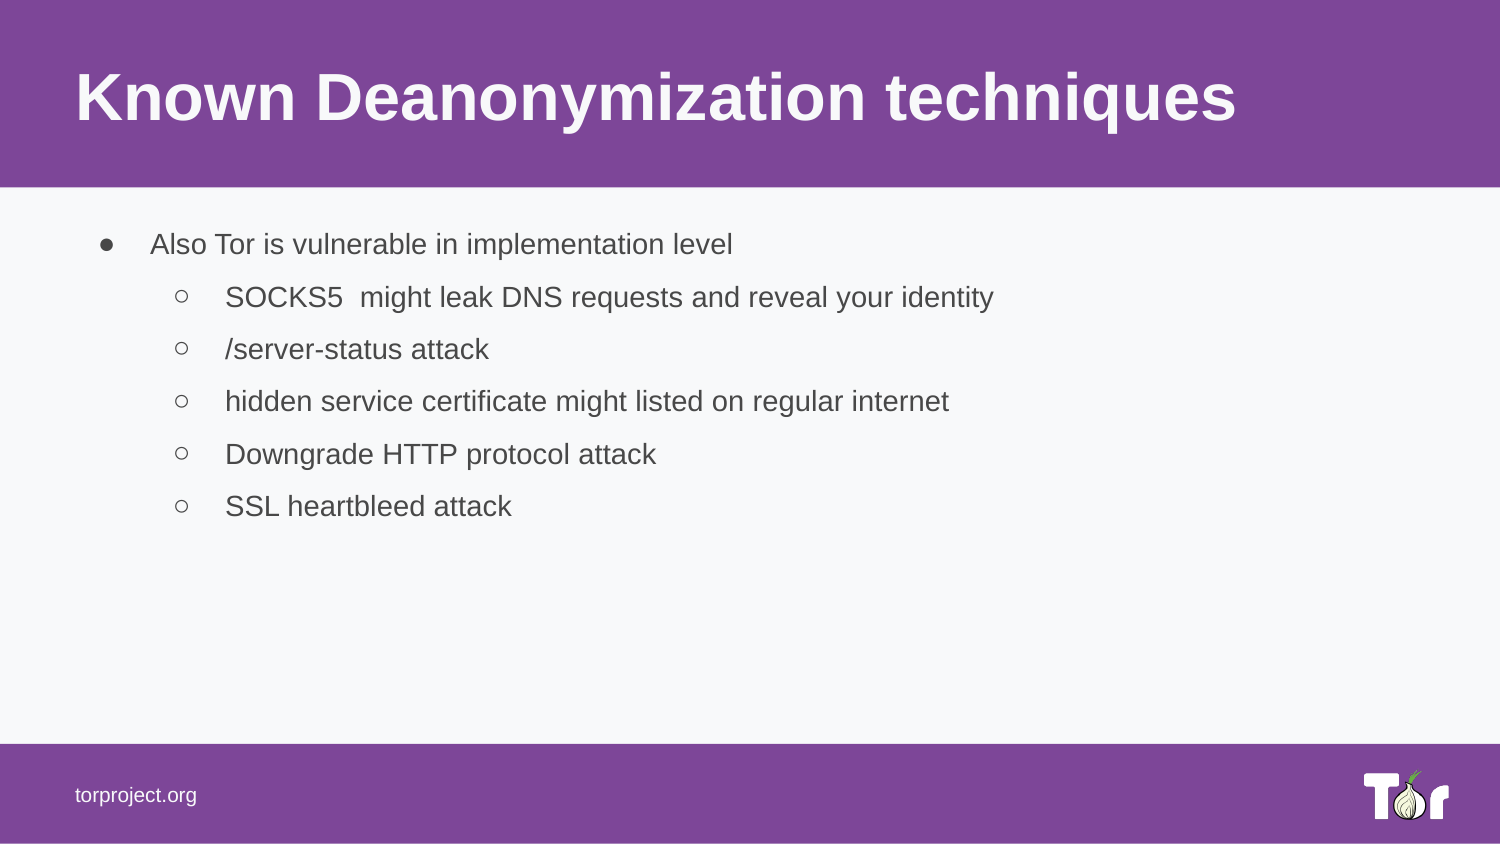

Known Deanonymization techniques
Also Tor is vulnerable in implementation level
SOCKS5  might leak DNS requests and reveal your identity
/server-status attack
hidden service certificate might listed on regular internet
Downgrade HTTP protocol attack
SSL heartbleed attack